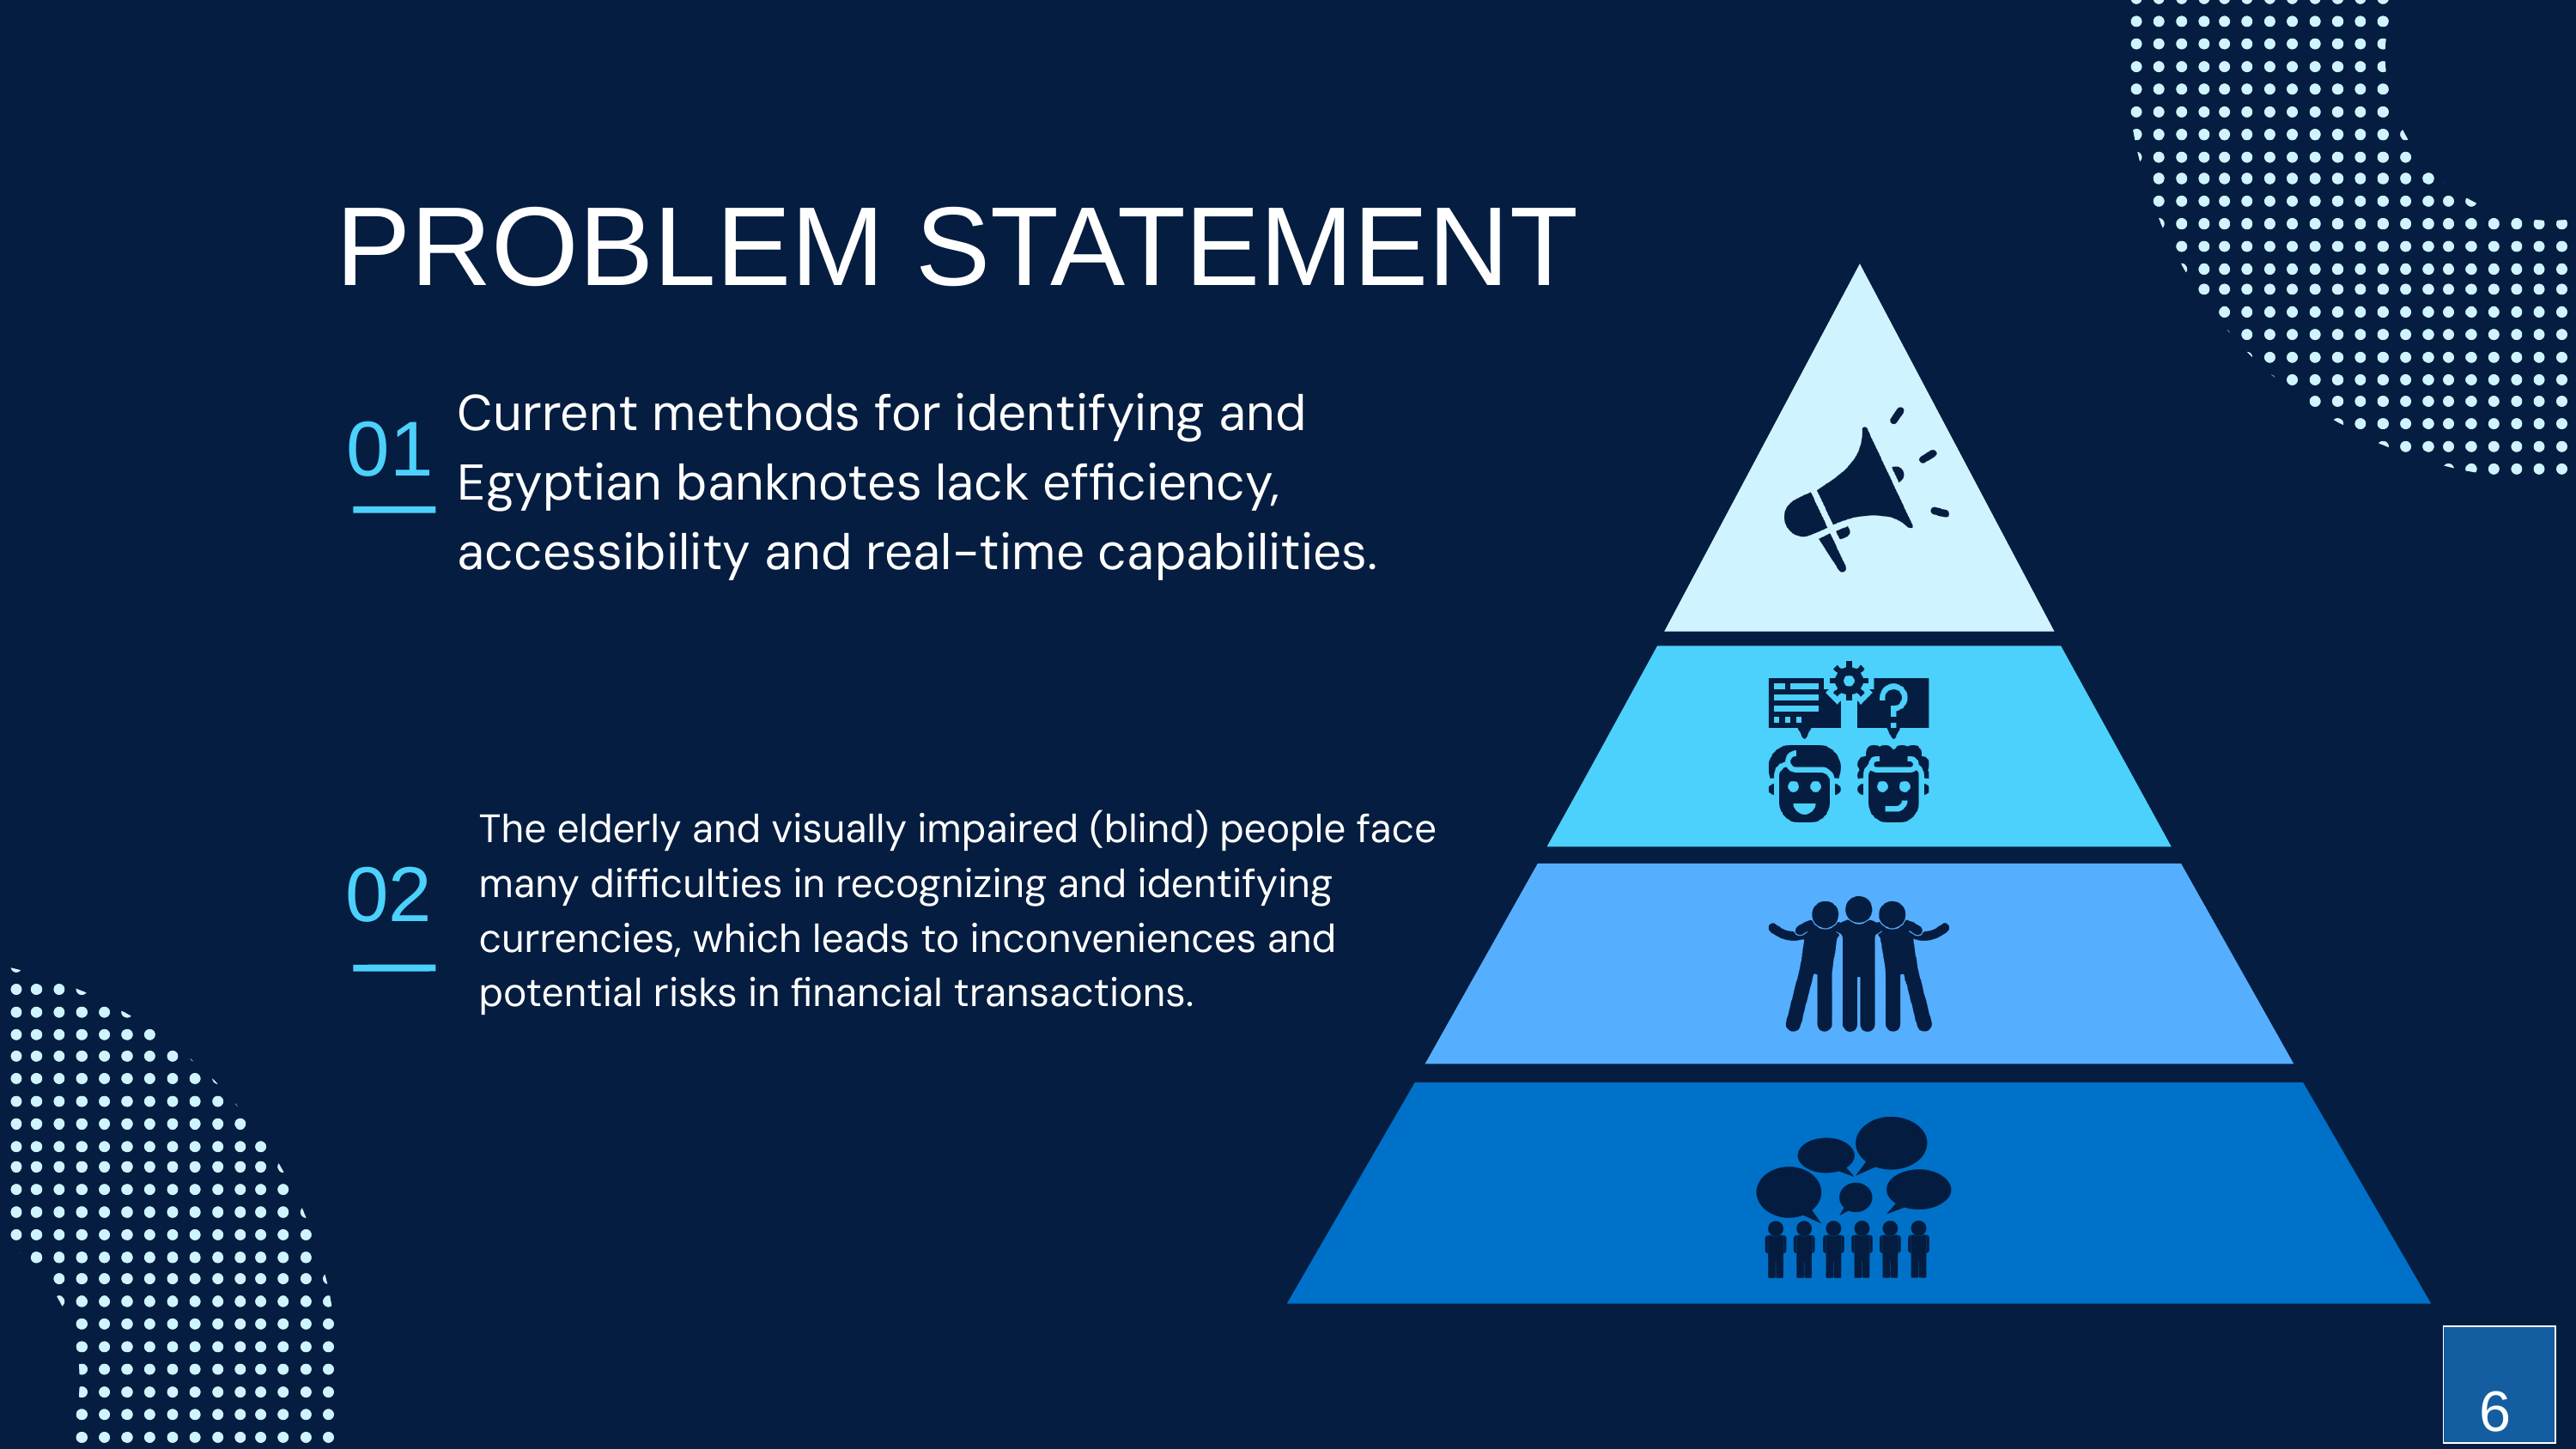

PROBLEM STATEMENT

Current methods for identifying and Egyptian banknotes lack efficiency, accessibility and real-time capabilities.

01

The elderly and visually impaired (blind) people face many difficulties in recognizing and identifying currencies, which leads to inconveniences and potential risks in financial transactions.

02

6